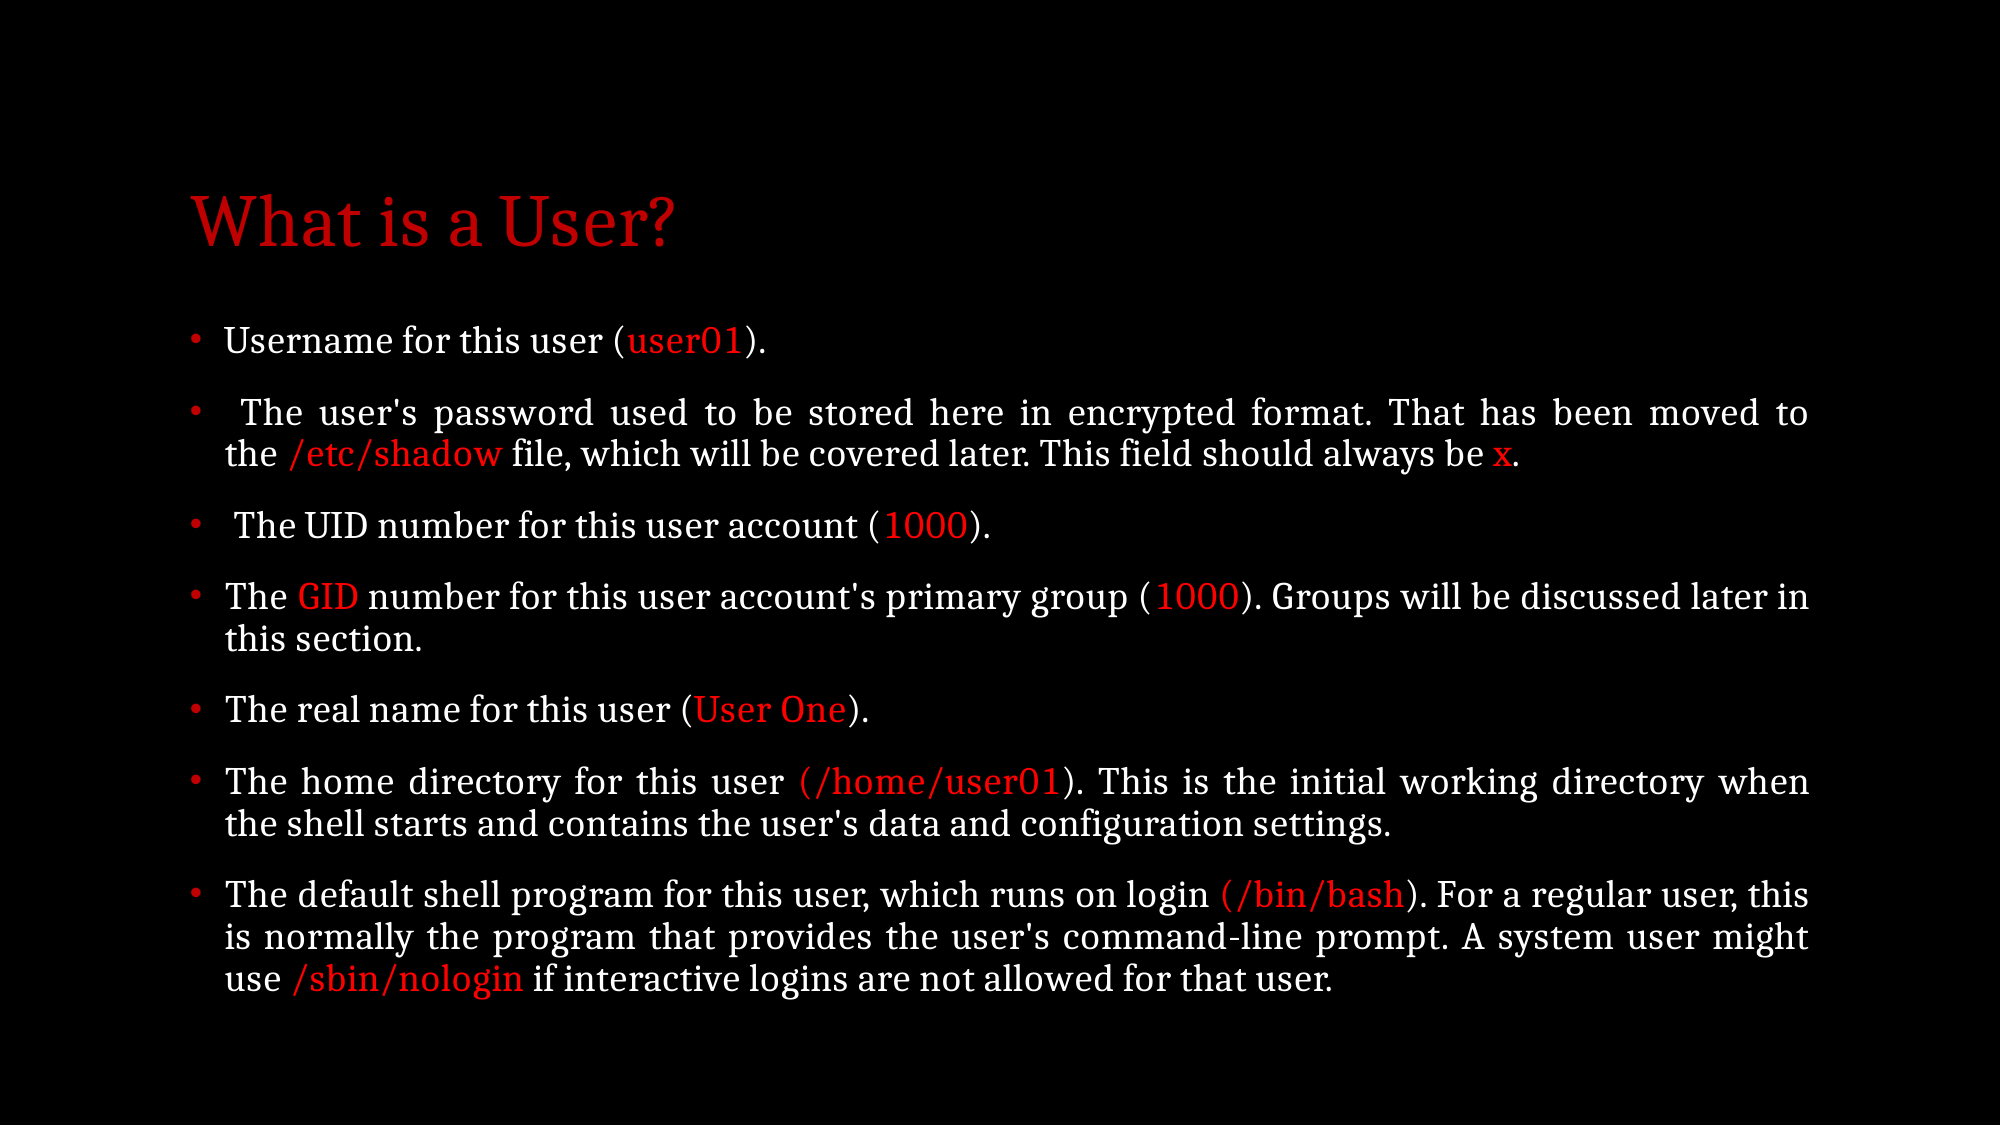

# What is a User?
Username for this user (user01).
 The user's password used to be stored here in encrypted format. That has been moved to the /etc/shadow file, which will be covered later. This field should always be x.
 The UID number for this user account (1000).
The GID number for this user account's primary group (1000). Groups will be discussed later in this section.
The real name for this user (User One).
The home directory for this user (/home/user01). This is the initial working directory when the shell starts and contains the user's data and configuration settings.
The default shell program for this user, which runs on login (/bin/bash). For a regular user, this is normally the program that provides the user's command-line prompt. A system user might use /sbin/nologin if interactive logins are not allowed for that user.